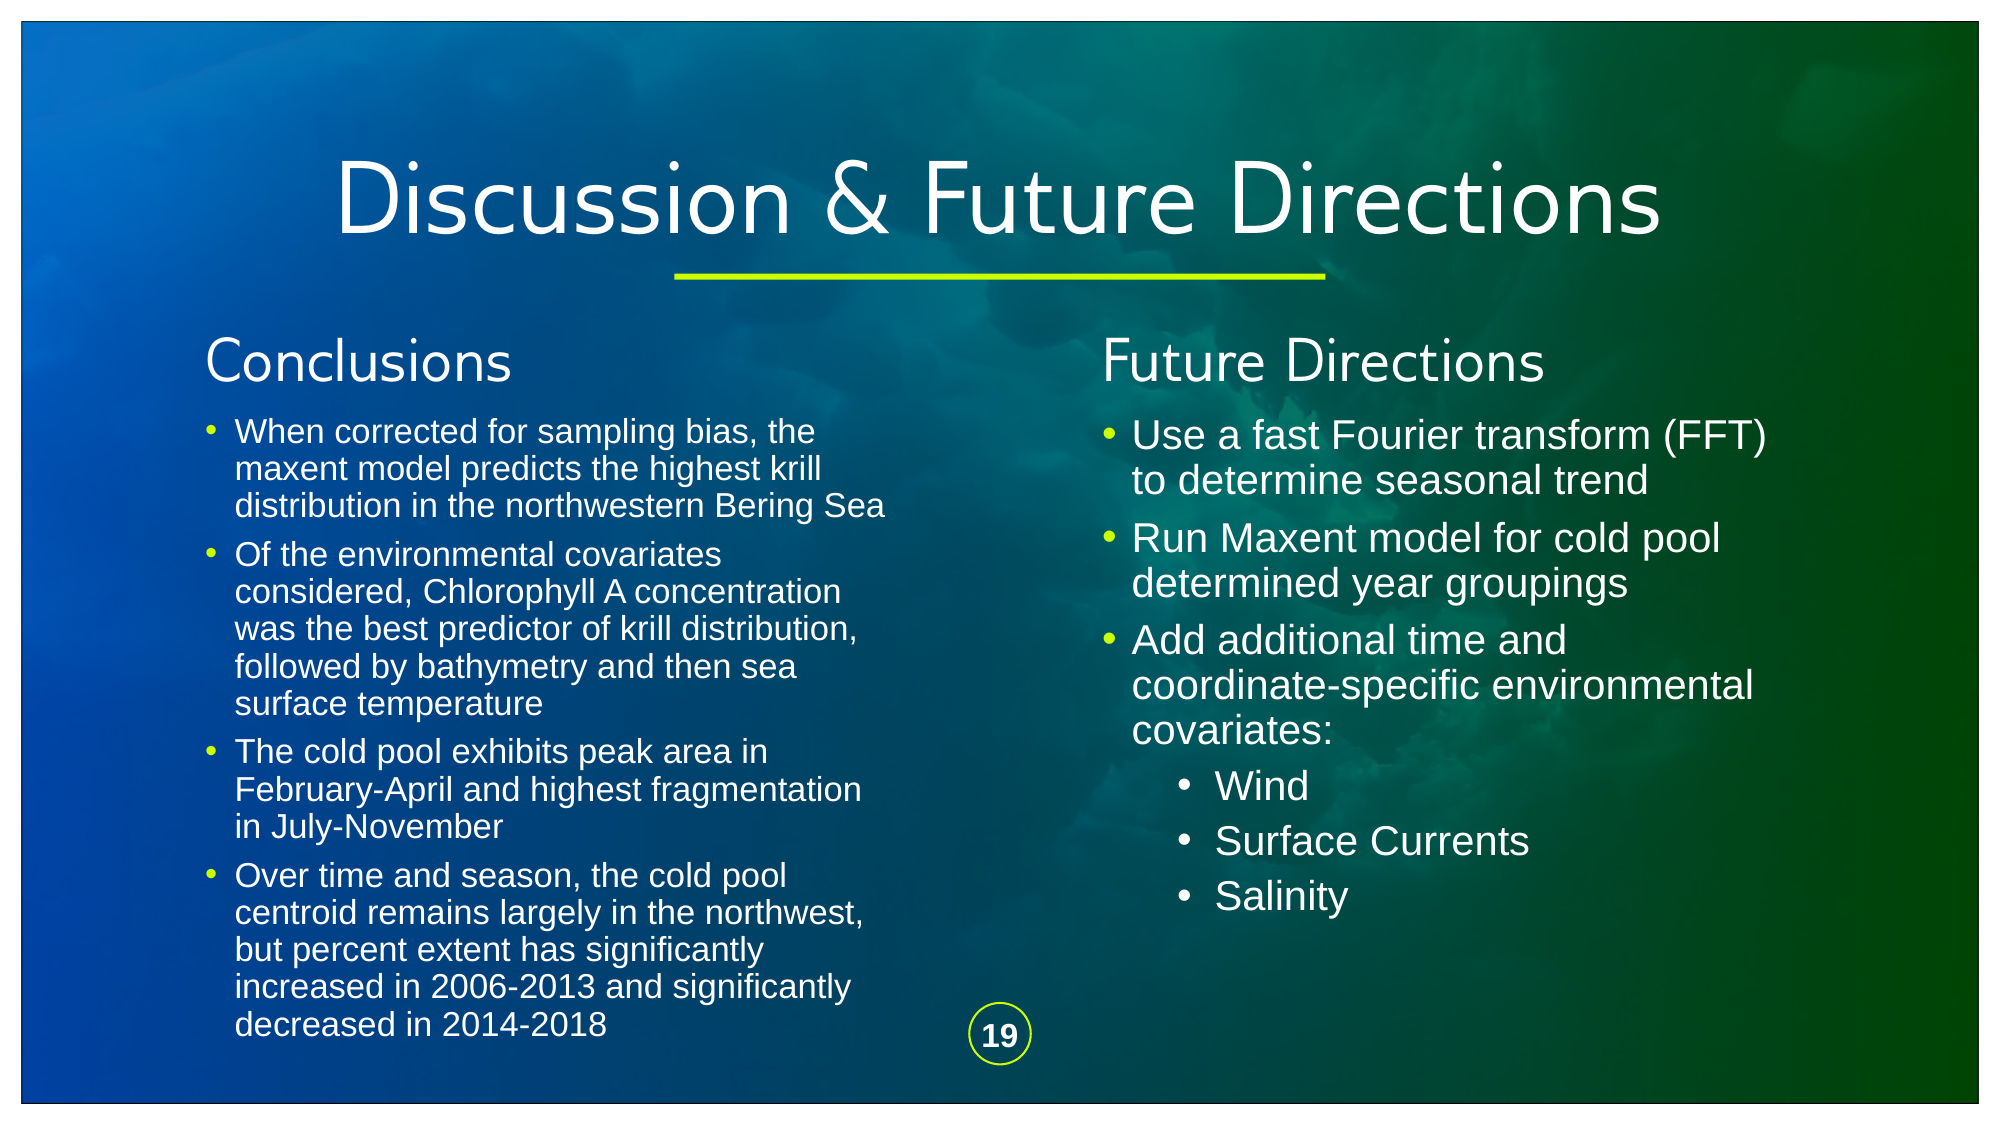

# Discussion & Future Directions
Conclusions
Future Directions
When corrected for sampling bias, the maxent model predicts the highest krill distribution in the northwestern Bering Sea
Of the environmental covariates considered, Chlorophyll A concentration was the best predictor of krill distribution, followed by bathymetry and then sea surface temperature
The cold pool exhibits peak area in February-April and highest fragmentation in July-November
Over time and season, the cold pool centroid remains largely in the northwest, but percent extent has significantly increased in 2006-2013 and significantly decreased in 2014-2018

Use a fast Fourier transform (FFT) to determine seasonal trend
Run Maxent model for cold pool determined year groupings
Add additional time and coordinate-specific environmental covariates:
Wind
Surface Currents
Salinity
19